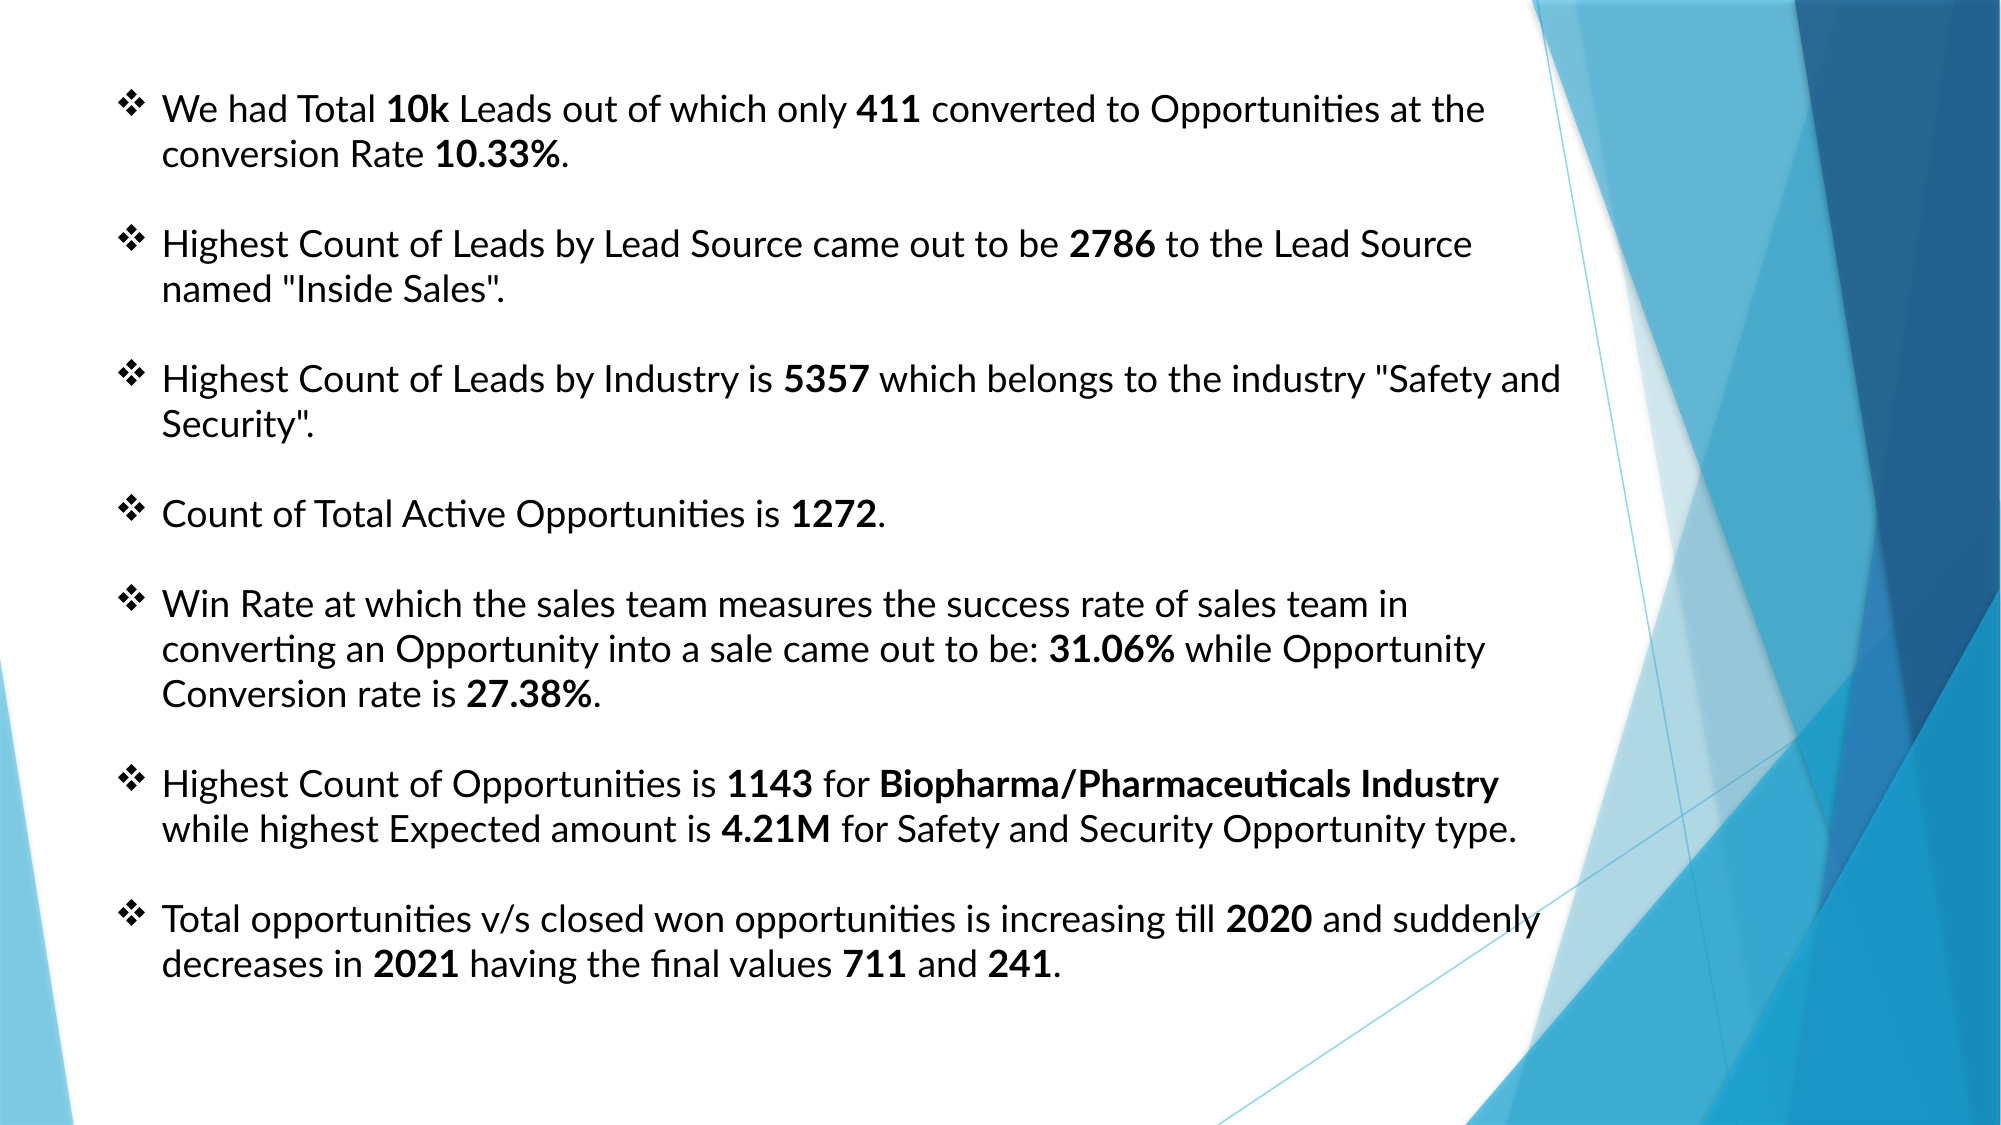

We had Total 10k Leads out of which only 411 converted to Opportunities at the conversion Rate 10.33%.

Highest Count of Leads by Lead Source came out to be 2786 to the Lead Source named "Inside Sales".

Highest Count of Leads by Industry is 5357 which belongs to the industry "Safety and Security".

Count of Total Active Opportunities is 1272.

Win Rate at which the sales team measures the success rate of sales team in converting an Opportunity into a sale came out to be: 31.06% while Opportunity Conversion rate is 27.38%.

Highest Count of Opportunities is 1143 for Biopharma/Pharmaceuticals Industry while highest Expected amount is 4.21M for Safety and Security Opportunity type.

Total opportunities v/s closed won opportunities is increasing till 2020 and suddenly decreases in 2021 having the final values 711 and 241.